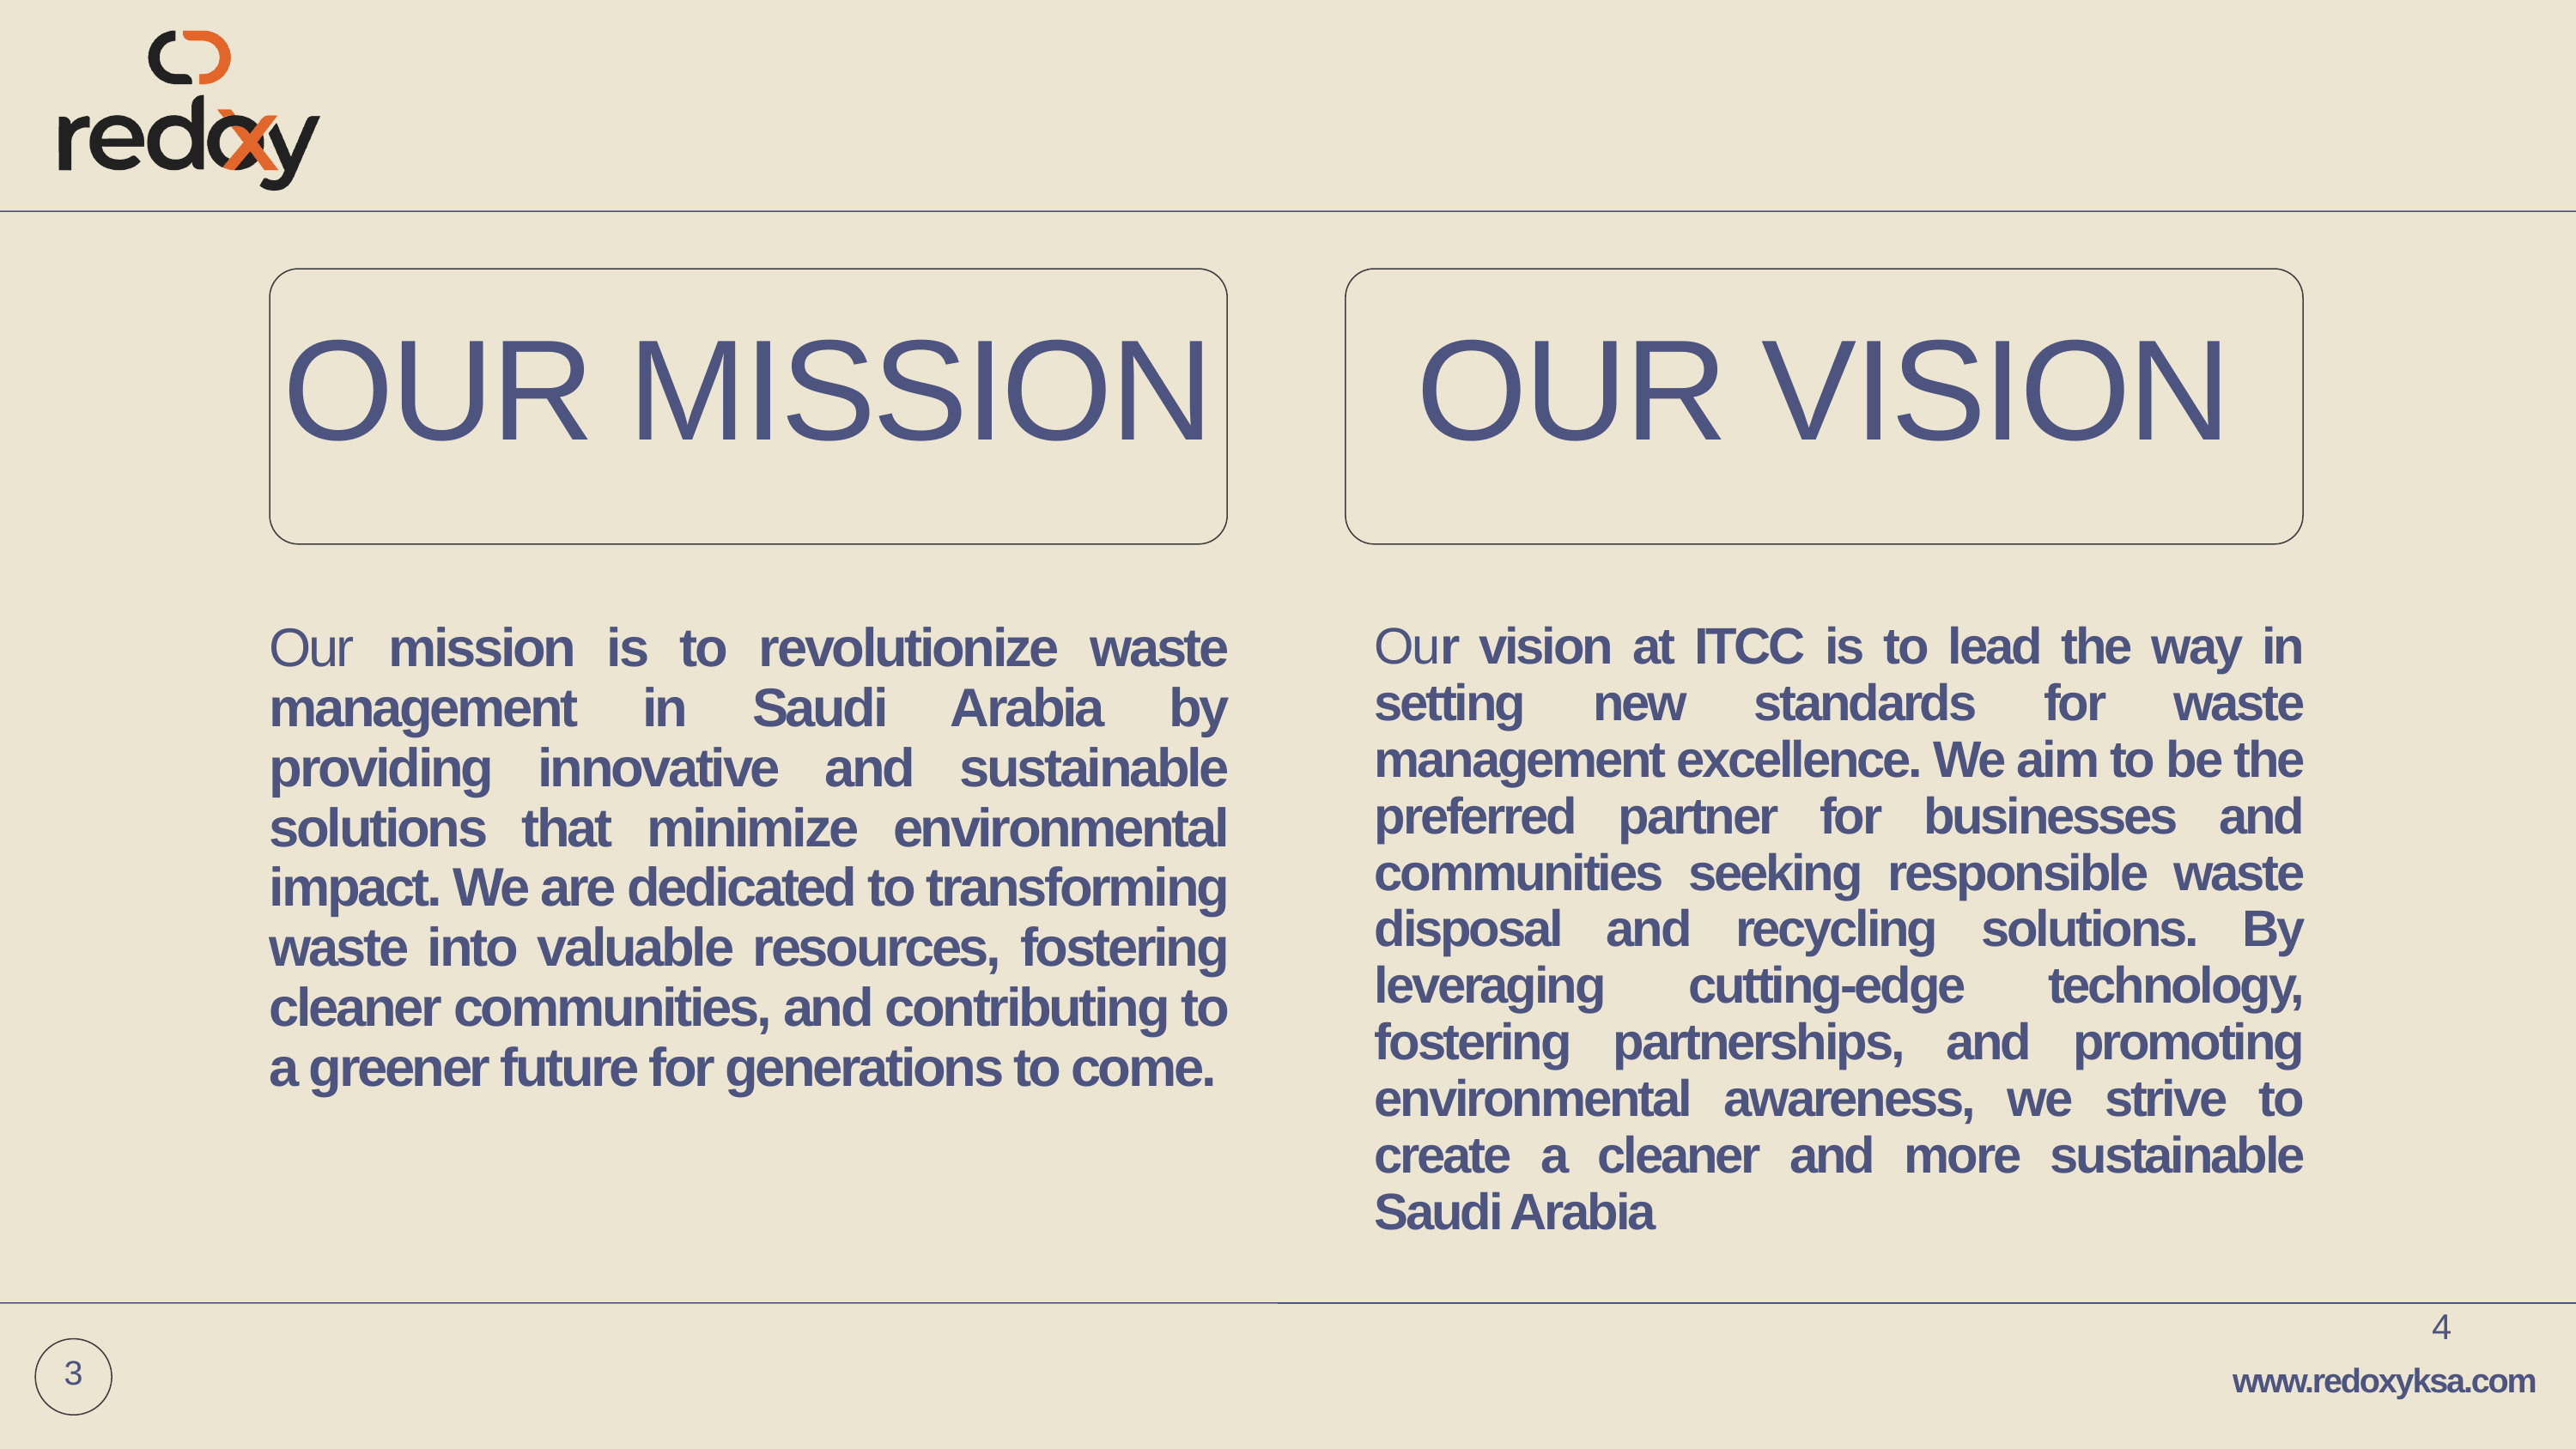

OUR MISSION

OUR VISION
Our mission is to revolutionize waste management in Saudi Arabia by providing innovative and sustainable solutions that minimize environmental impact. We are dedicated to transforming waste into valuable resources, fostering cleaner communities, and contributing to a greener future for generations to come.

Our vision at ITCC is to lead the way in setting new standards for waste management excellence. We aim to be the preferred partner for businesses and communities seeking responsible waste disposal and recycling solutions. By leveraging cutting-edge technology, fostering partnerships, and promoting environmental awareness, we strive to create a cleaner and more sustainable Saudi Arabia

4

www.redoxyksa.com

3